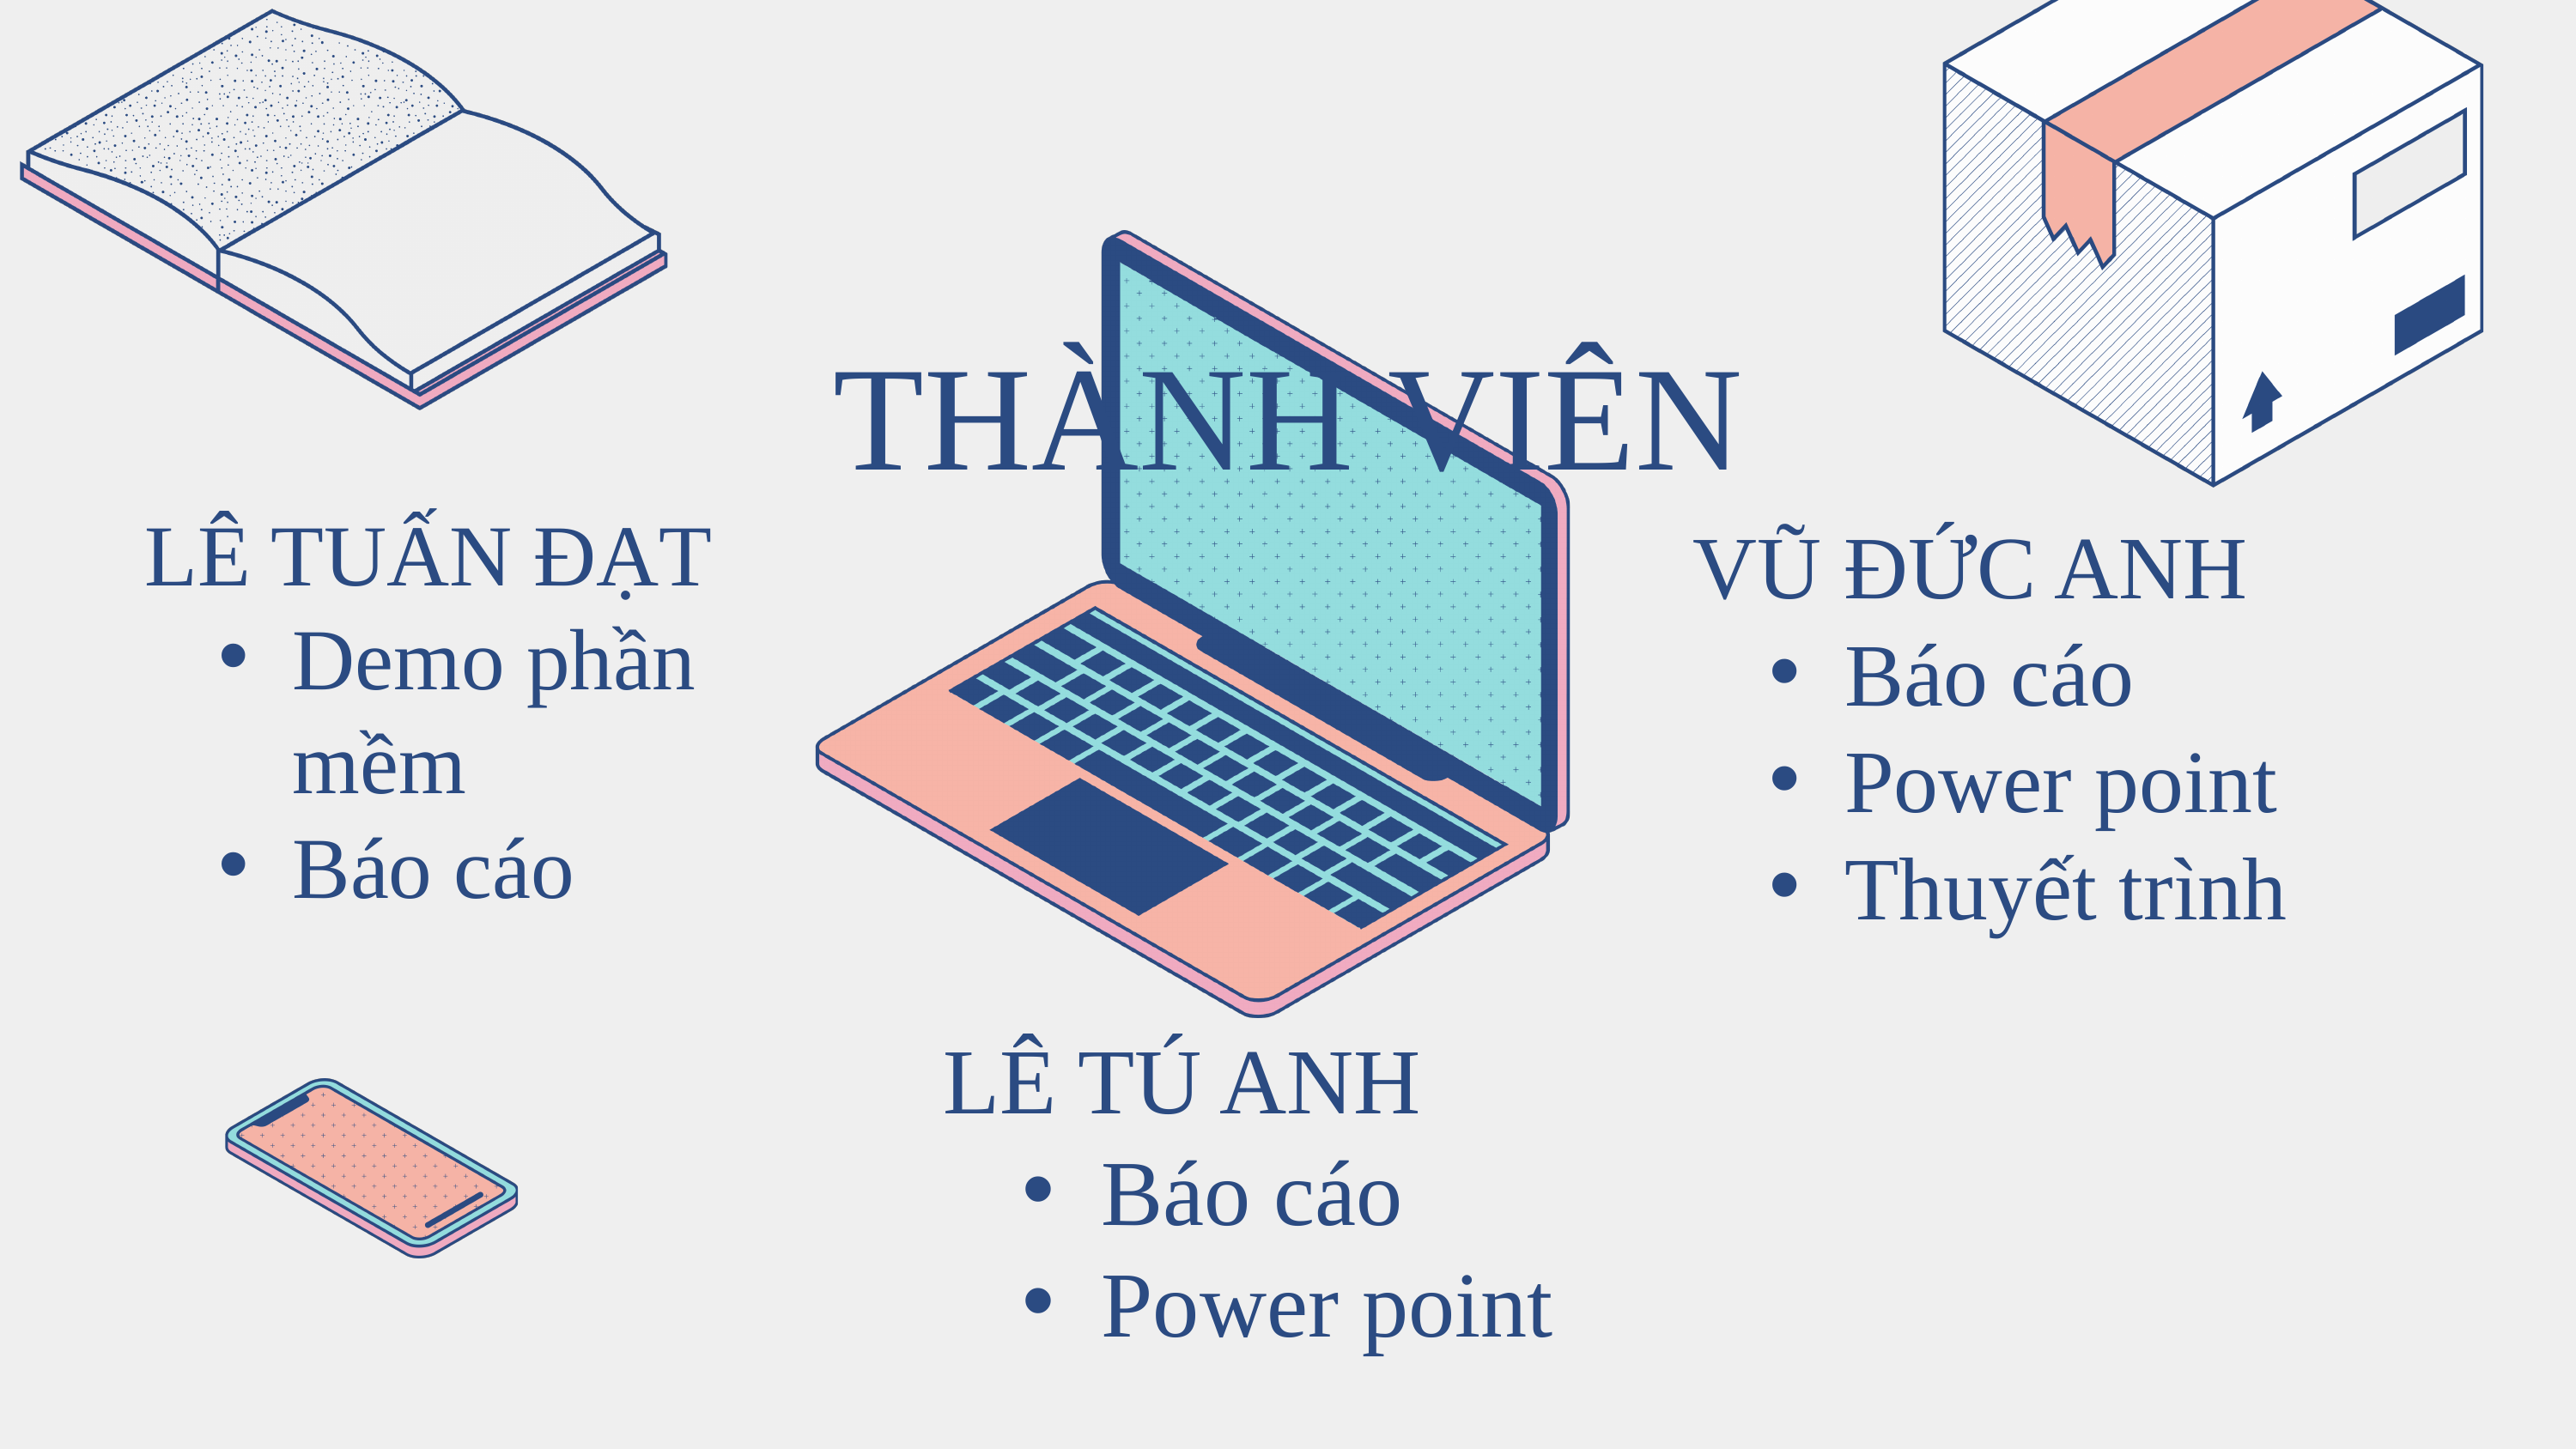

THÀNH VIÊN
LÊ TUẤN ĐẠT
Demo phần mềm
Báo cáo
VŨ ĐỨC ANH
Báo cáo
Power point
Thuyết trình
LÊ TÚ ANH
Báo cáo
Power point